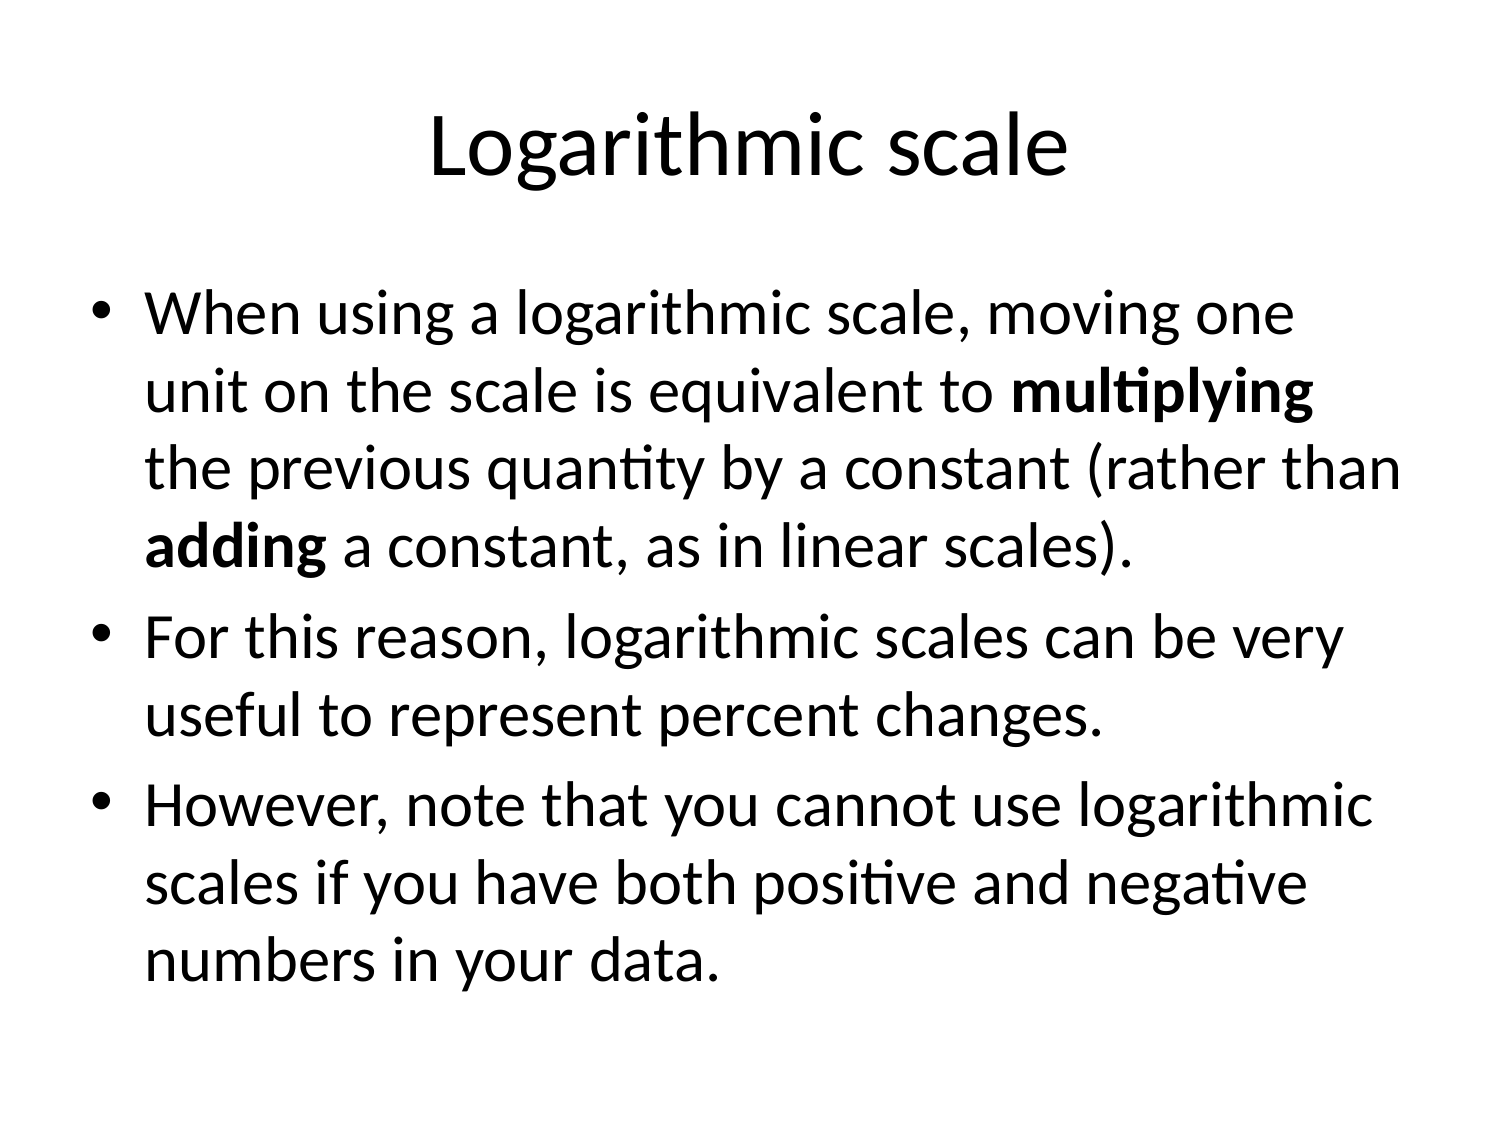

# Logarithmic scale
When using a logarithmic scale, moving one unit on the scale is equivalent to multiplying the previous quantity by a constant (rather than adding a constant, as in linear scales).
For this reason, logarithmic scales can be very useful to represent percent changes.
However, note that you cannot use logarithmic scales if you have both positive and negative numbers in your data.